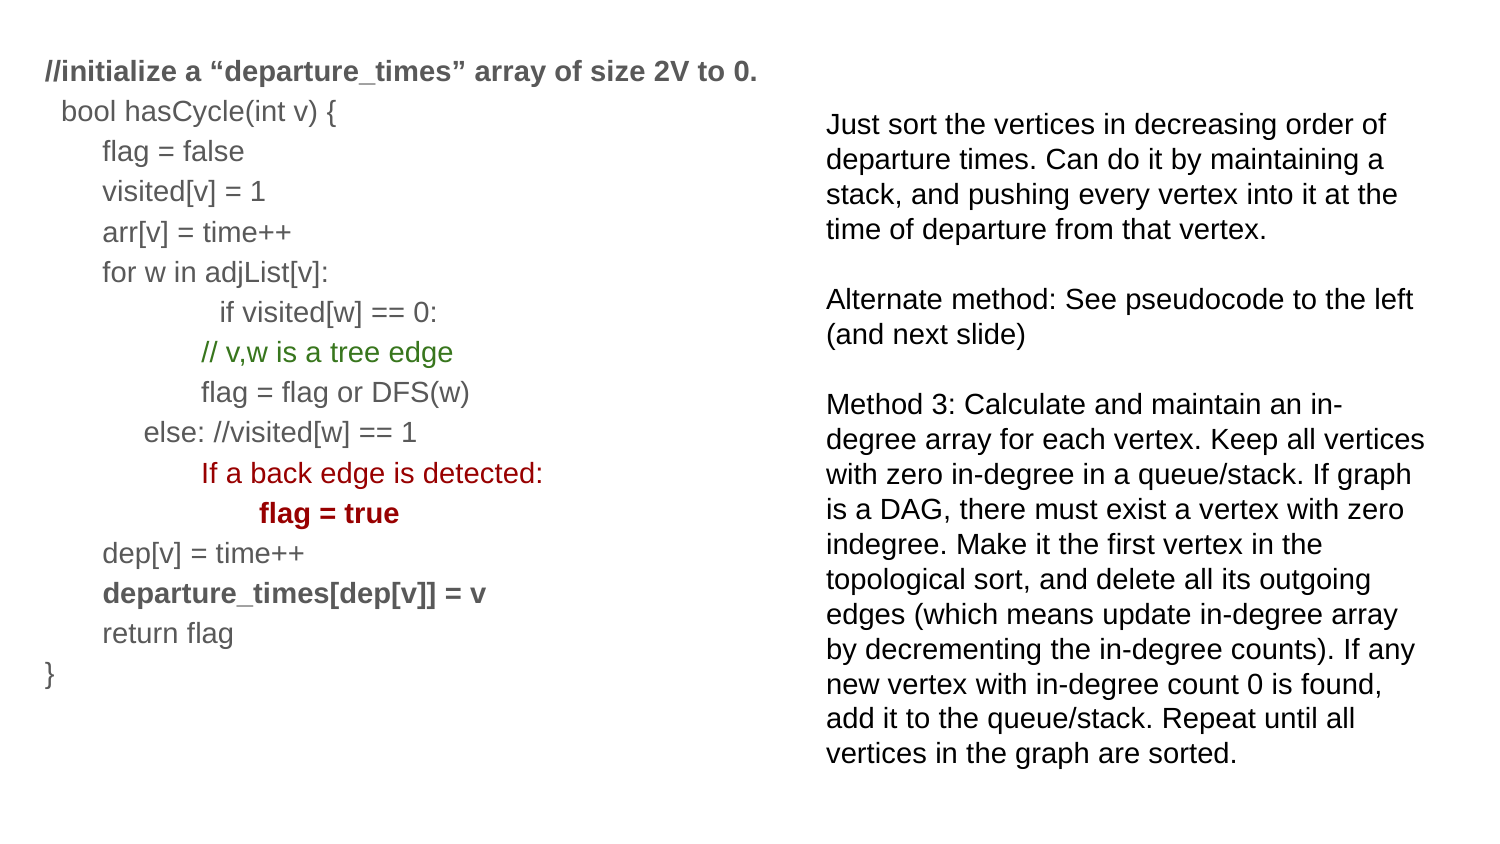

//initialize a “departure_times” array of size 2V to 0.
  bool hasCycle(int v) {
       flag = false
       visited[v] = 1
       arr[v] = time++
       for w in adjList[v]:
	   if visited[w] == 0:
                   // v,w is a tree edge
                   flag = flag or DFS(w)
            else: //visited[w] == 1
                   If a back edge is detected:
                          flag = true
       dep[v] = time++
       departure_times[dep[v]] = v
       return flag
}

Just sort the vertices in decreasing order of departure times. Can do it by maintaining a stack, and pushing every vertex into it at the time of departure from that vertex.

Alternate method: See pseudocode to the left (and next slide)

Method 3: Calculate and maintain an in-degree array for each vertex. Keep all vertices with zero in-degree in a queue/stack. If graph is a DAG, there must exist a vertex with zero indegree. Make it the first vertex in the topological sort, and delete all its outgoing edges (which means update in-degree array by decrementing the in-degree counts). If any new vertex with in-degree count 0 is found, add it to the queue/stack. Repeat until all vertices in the graph are sorted.